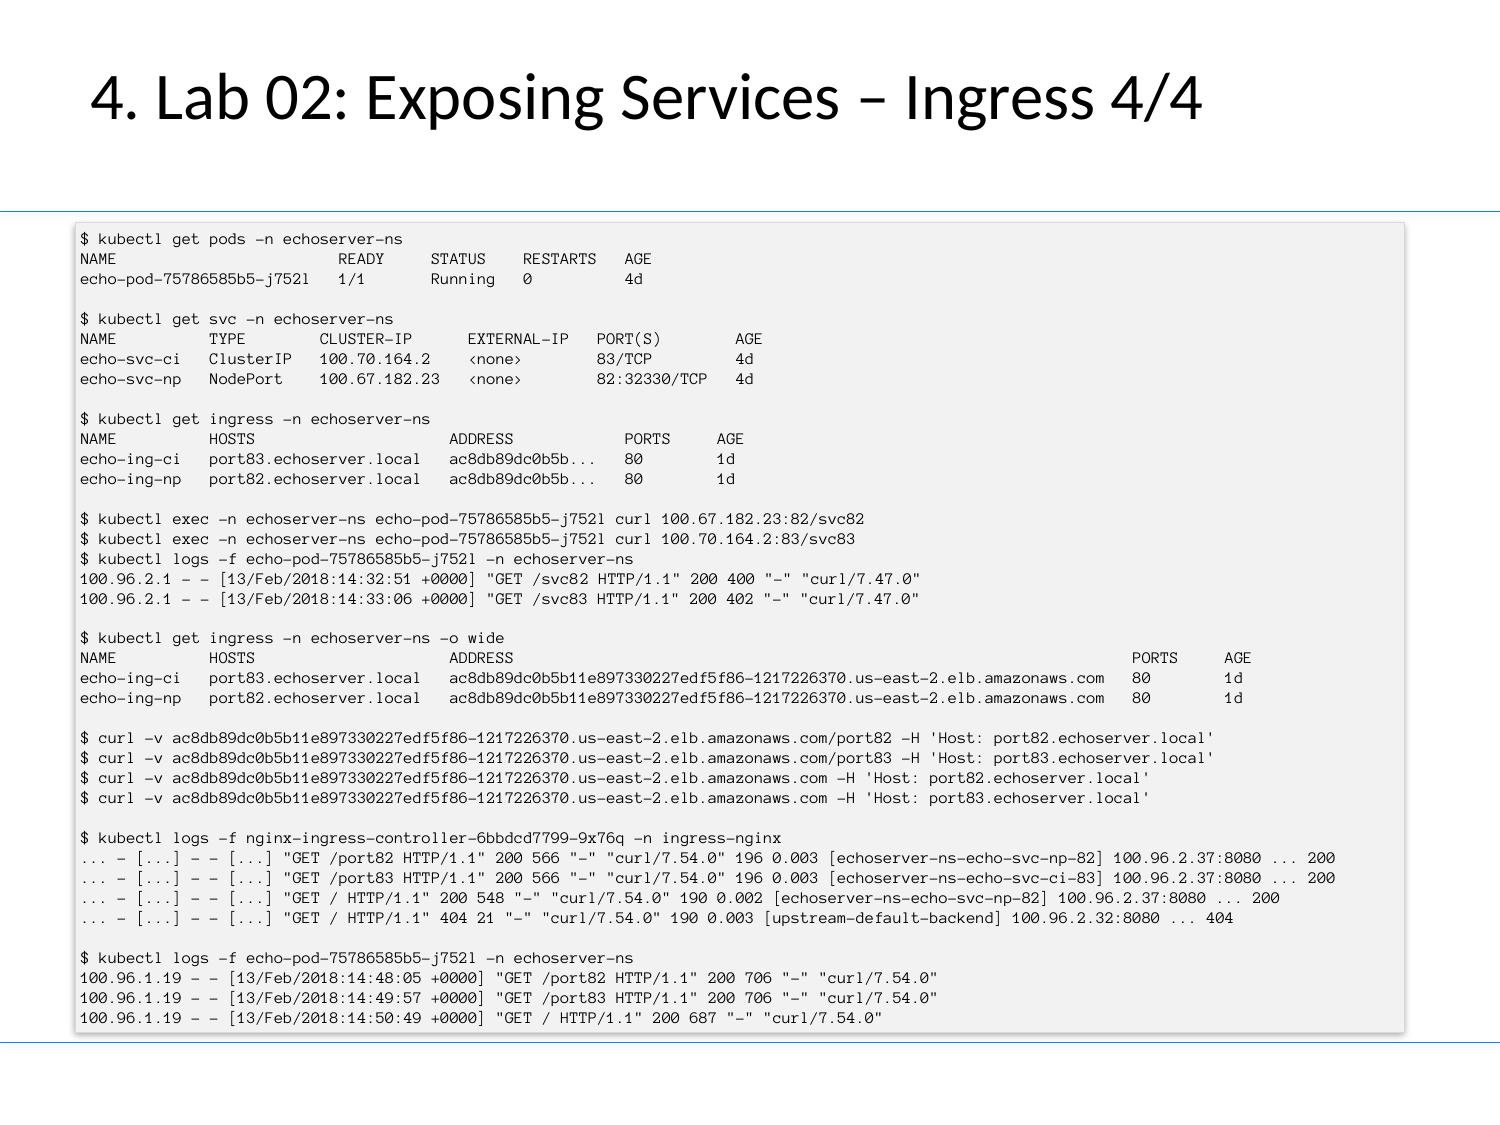

# 4. Lab 02: Exposing Services – Ingress 4/4
$ kubectl get pods -n echoserver-ns
NAME                        READY     STATUS    RESTARTS   AGE
echo-pod-75786585b5-j752l   1/1       Running   0          4d

$ kubectl get svc -n echoserver-ns
NAME          TYPE        CLUSTER-IP      EXTERNAL-IP   PORT(S)        AGE
echo-svc-ci   ClusterIP   100.70.164.2    <none>        83/TCP         4d
echo-svc-np   NodePort    100.67.182.23   <none>        82:32330/TCP   4d

$ kubectl get ingress -n echoserver-ns
NAME          HOSTS                     ADDRESS            PORTS     AGE
echo-ing-ci   port83.echoserver.local   ac8db89dc0b5b...   80        1d
echo-ing-np   port82.echoserver.local   ac8db89dc0b5b...   80        1d

$ kubectl exec -n echoserver-ns echo-pod-75786585b5-j752l curl 100.67.182.23:82/svc82
$ kubectl exec -n echoserver-ns echo-pod-75786585b5-j752l curl 100.70.164.2:83/svc83
$ kubectl logs -f echo-pod-75786585b5-j752l -n echoserver-ns
100.96.2.1 - - [13/Feb/2018:14:32:51 +0000] "GET /svc82 HTTP/1.1" 200 400 "-" "curl/7.47.0"
100.96.2.1 - - [13/Feb/2018:14:33:06 +0000] "GET /svc83 HTTP/1.1" 200 402 "-" "curl/7.47.0"

$ kubectl get ingress -n echoserver-ns -o wide
NAME          HOSTS                     ADDRESS                                                                   PORTS     AGE
echo-ing-ci   port83.echoserver.local   ac8db89dc0b5b11e897330227edf5f86-1217226370.us-east-2.elb.amazonaws.com   80        1d
echo-ing-np   port82.echoserver.local   ac8db89dc0b5b11e897330227edf5f86-1217226370.us-east-2.elb.amazonaws.com   80        1d

$ curl -v ac8db89dc0b5b11e897330227edf5f86-1217226370.us-east-2.elb.amazonaws.com/port82 -H 'Host: port82.echoserver.local'
$ curl -v ac8db89dc0b5b11e897330227edf5f86-1217226370.us-east-2.elb.amazonaws.com/port83 -H 'Host: port83.echoserver.local'
$ curl -v ac8db89dc0b5b11e897330227edf5f86-1217226370.us-east-2.elb.amazonaws.com -H 'Host: port82.echoserver.local'
$ curl -v ac8db89dc0b5b11e897330227edf5f86-1217226370.us-east-2.elb.amazonaws.com -H 'Host: port83.echoserver.local'

$ kubectl logs -f nginx-ingress-controller-6bbdcd7799-9x76q -n ingress-nginx
... - [...] - - [...] "GET /port82 HTTP/1.1" 200 566 "-" "curl/7.54.0" 196 0.003 [echoserver-ns-echo-svc-np-82] 100.96.2.37:8080 ... 200
... - [...] - - [...] "GET /port83 HTTP/1.1" 200 566 "-" "curl/7.54.0" 196 0.003 [echoserver-ns-echo-svc-ci-83] 100.96.2.37:8080 ... 200
... - [...] - - [...] "GET / HTTP/1.1" 200 548 "-" "curl/7.54.0" 190 0.002 [echoserver-ns-echo-svc-np-82] 100.96.2.37:8080 ... 200
... - [...] - - [...] "GET / HTTP/1.1" 404 21 "-" "curl/7.54.0" 190 0.003 [upstream-default-backend] 100.96.2.32:8080 ... 404

$ kubectl logs -f echo-pod-75786585b5-j752l -n echoserver-ns
100.96.1.19 - - [13/Feb/2018:14:48:05 +0000] "GET /port82 HTTP/1.1" 200 706 "-" "curl/7.54.0"
100.96.1.19 - - [13/Feb/2018:14:49:57 +0000] "GET /port83 HTTP/1.1" 200 706 "-" "curl/7.54.0"
100.96.1.19 - - [13/Feb/2018:14:50:49 +0000] "GET / HTTP/1.1" 200 687 "-" "curl/7.54.0"